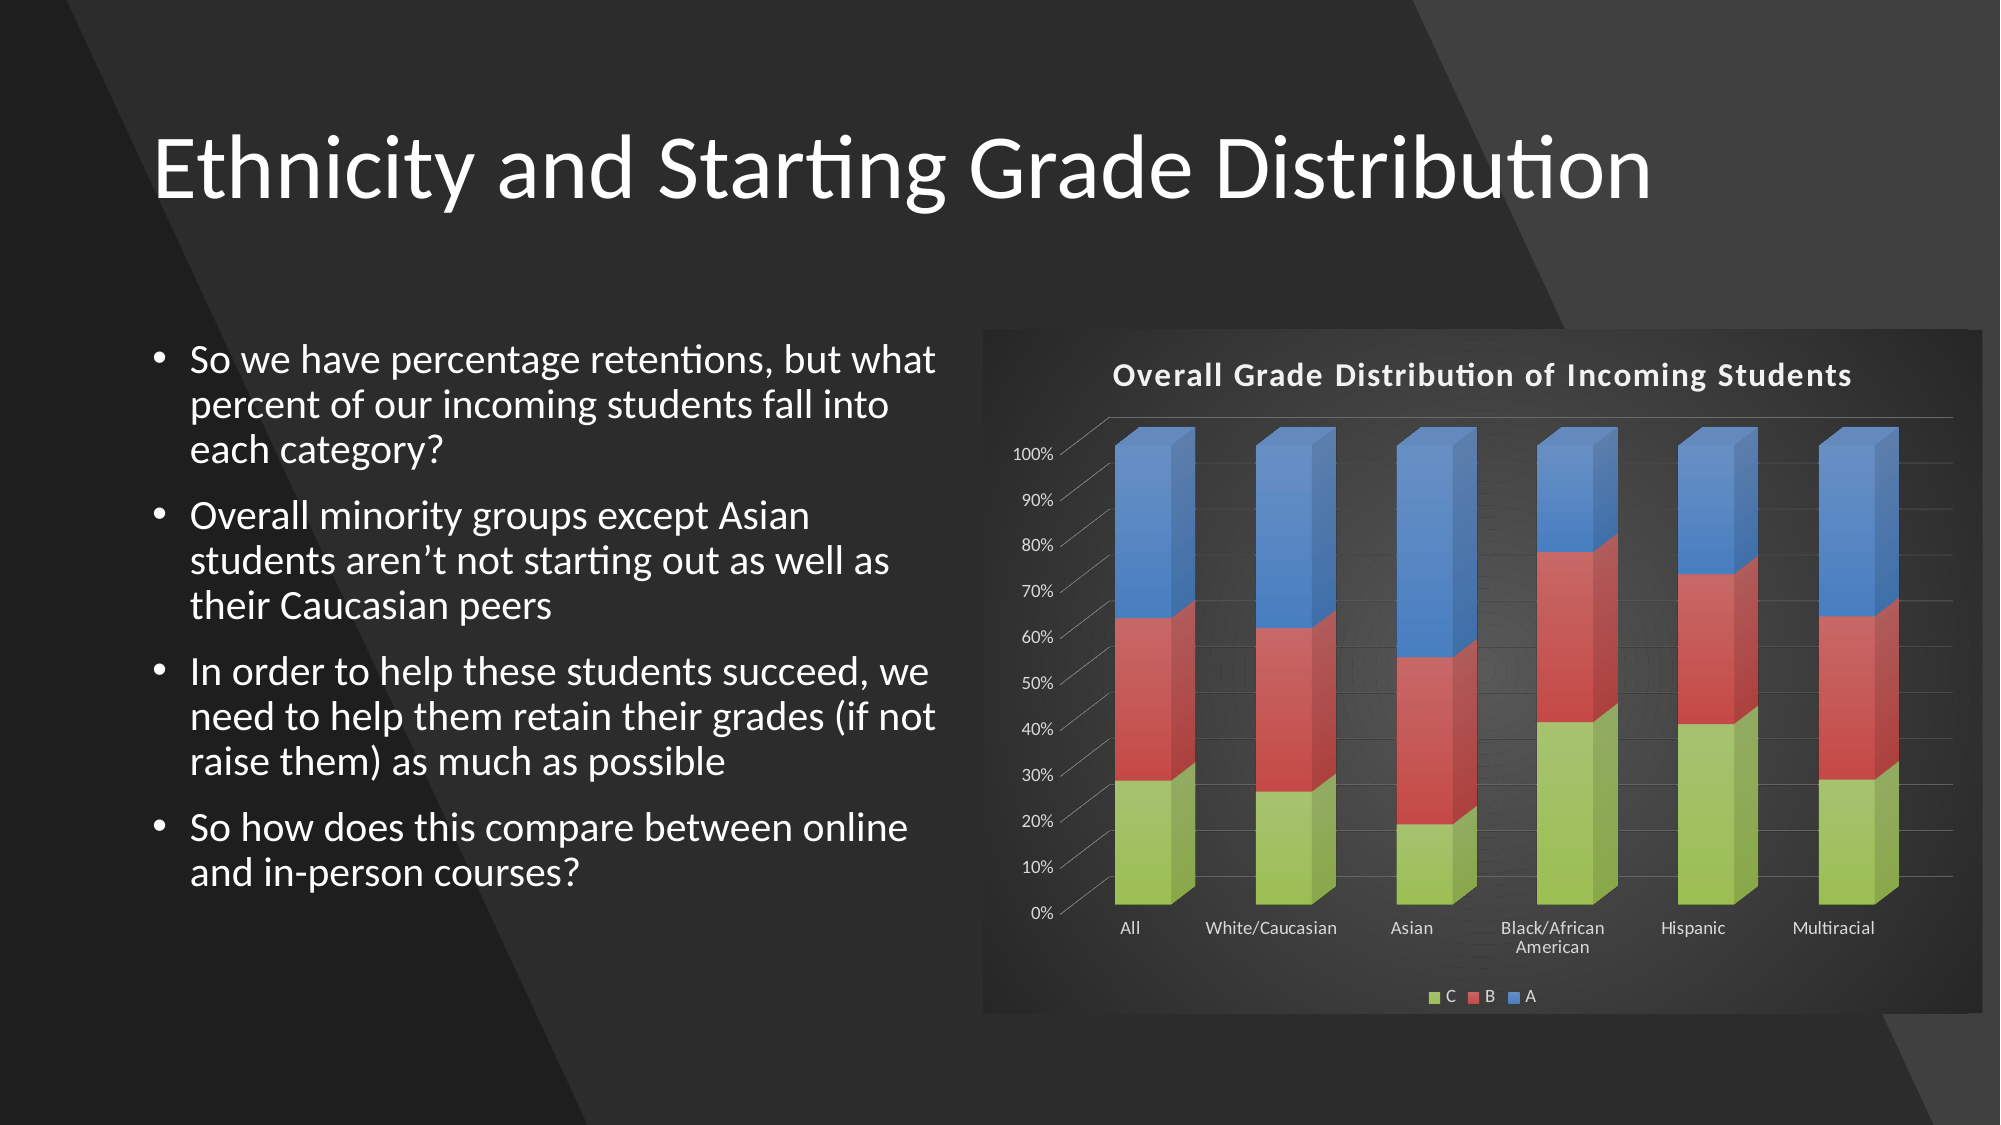

# Ethnicity and Starting Grade Distribution
So we have percentage retentions, but what percent of our incoming students fall into each category?
Overall minority groups except Asian students aren’t not starting out as well as their Caucasian peers
In order to help these students succeed, we need to help them retain their grades (if not raise them) as much as possible
So how does this compare between online and in-person courses?

[unsupported chart]